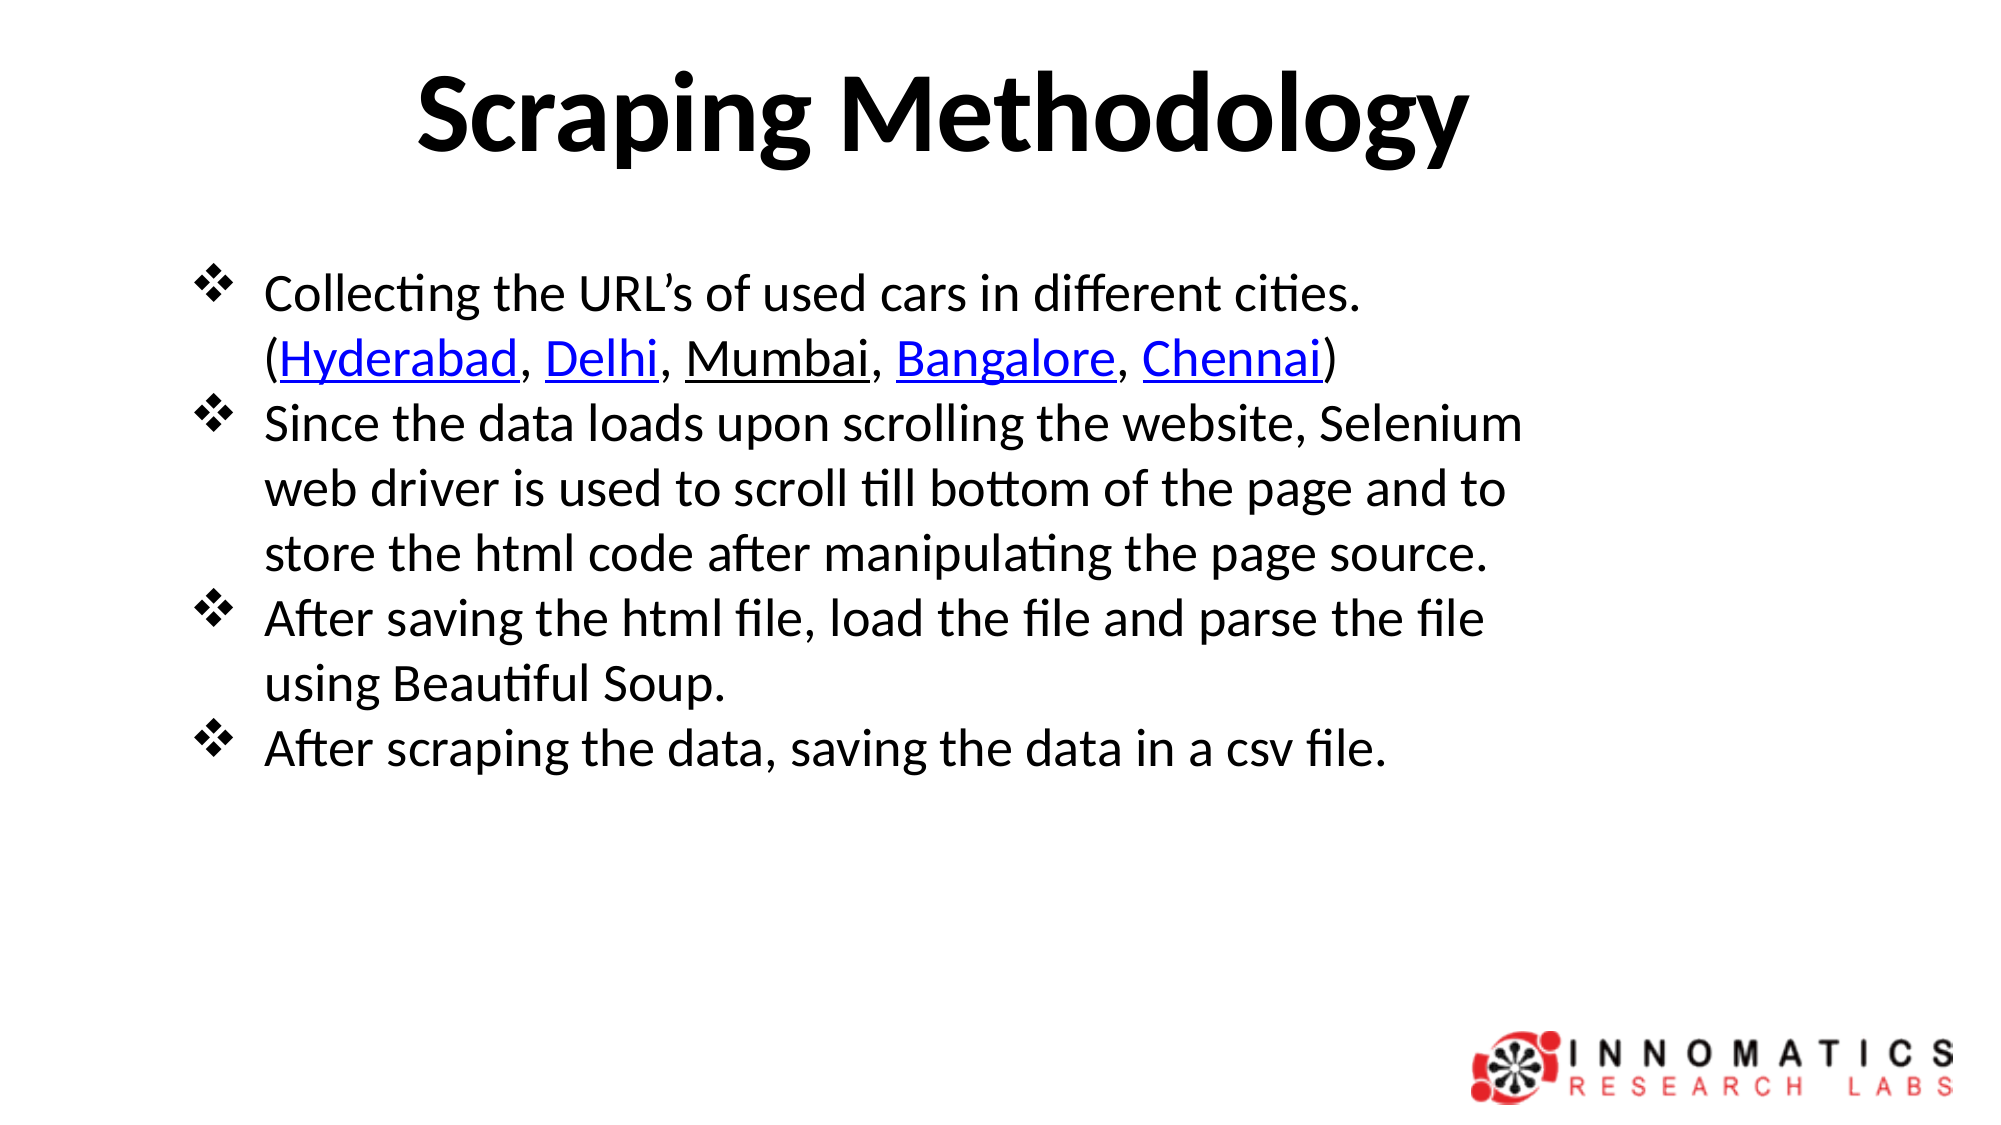

# Scraping Methodology
Collecting the URL’s of used cars in different cities.
      (Hyderabad, Delhi, Mumbai, Bangalore, Chennai)
Since the data loads upon scrolling the website, Selenium web driver is used to scroll till bottom of the page and to store the html code after manipulating the page source.
After saving the html file, load the file and parse the file using Beautiful Soup.
After scraping the data, saving the data in a csv file.